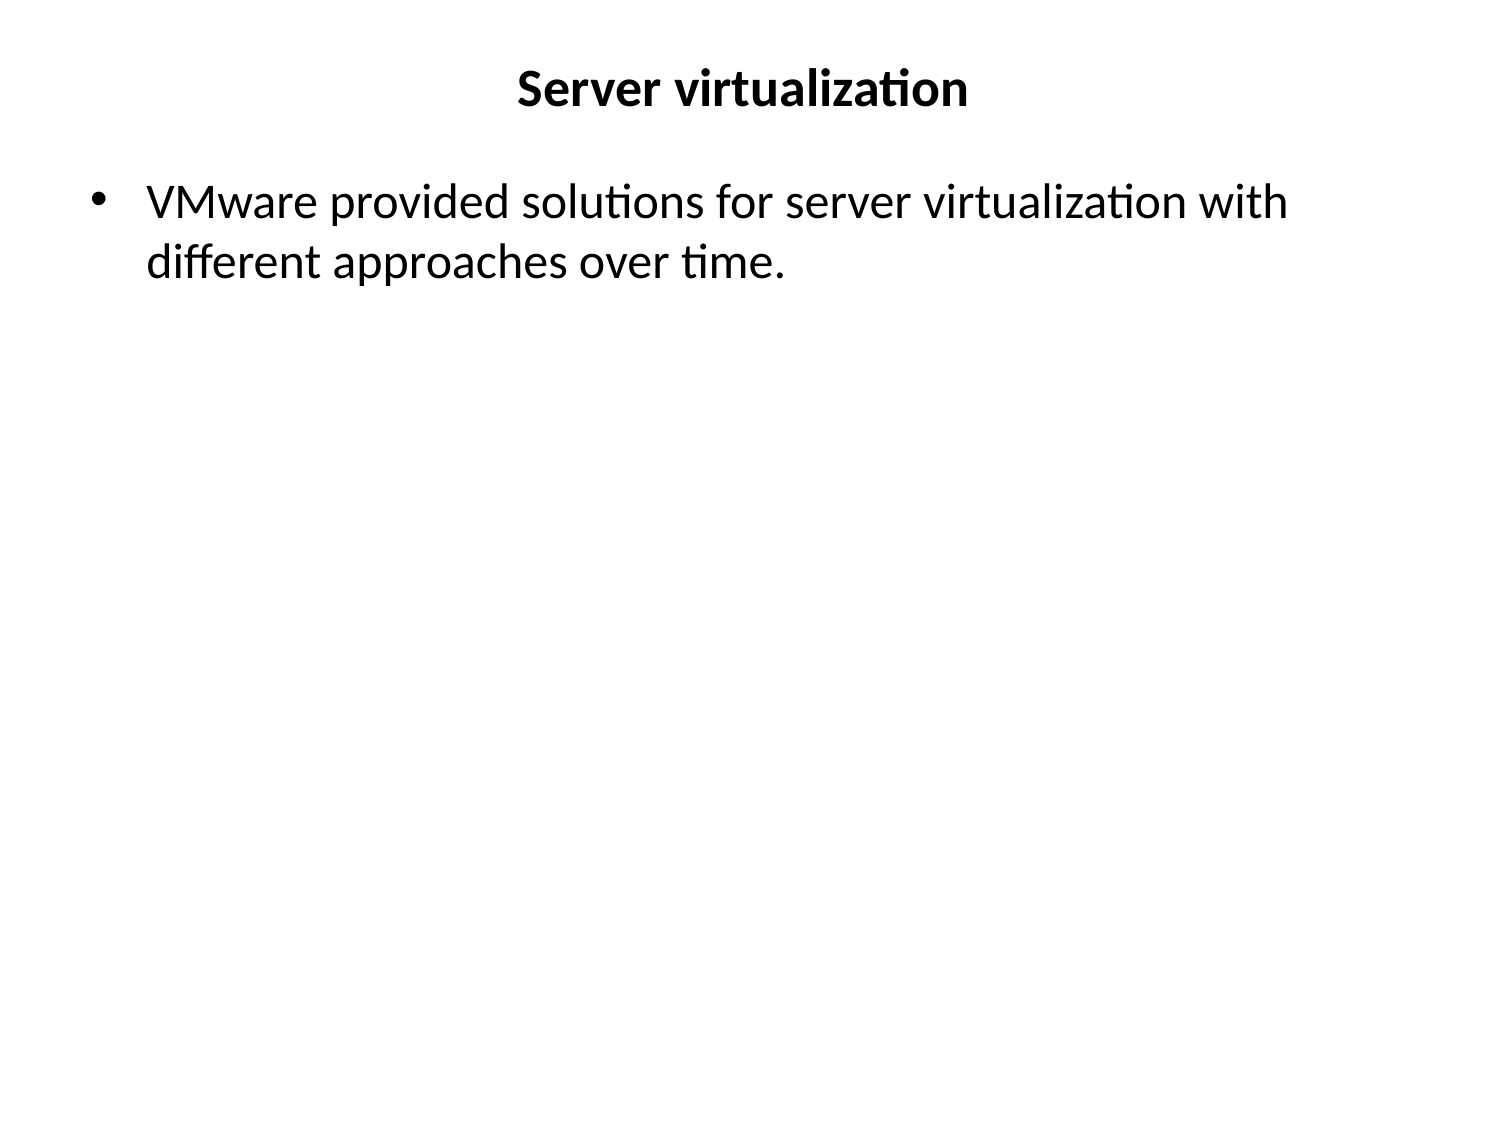

Server virtualization
VMware provided solutions for server virtualization with different approaches over time.